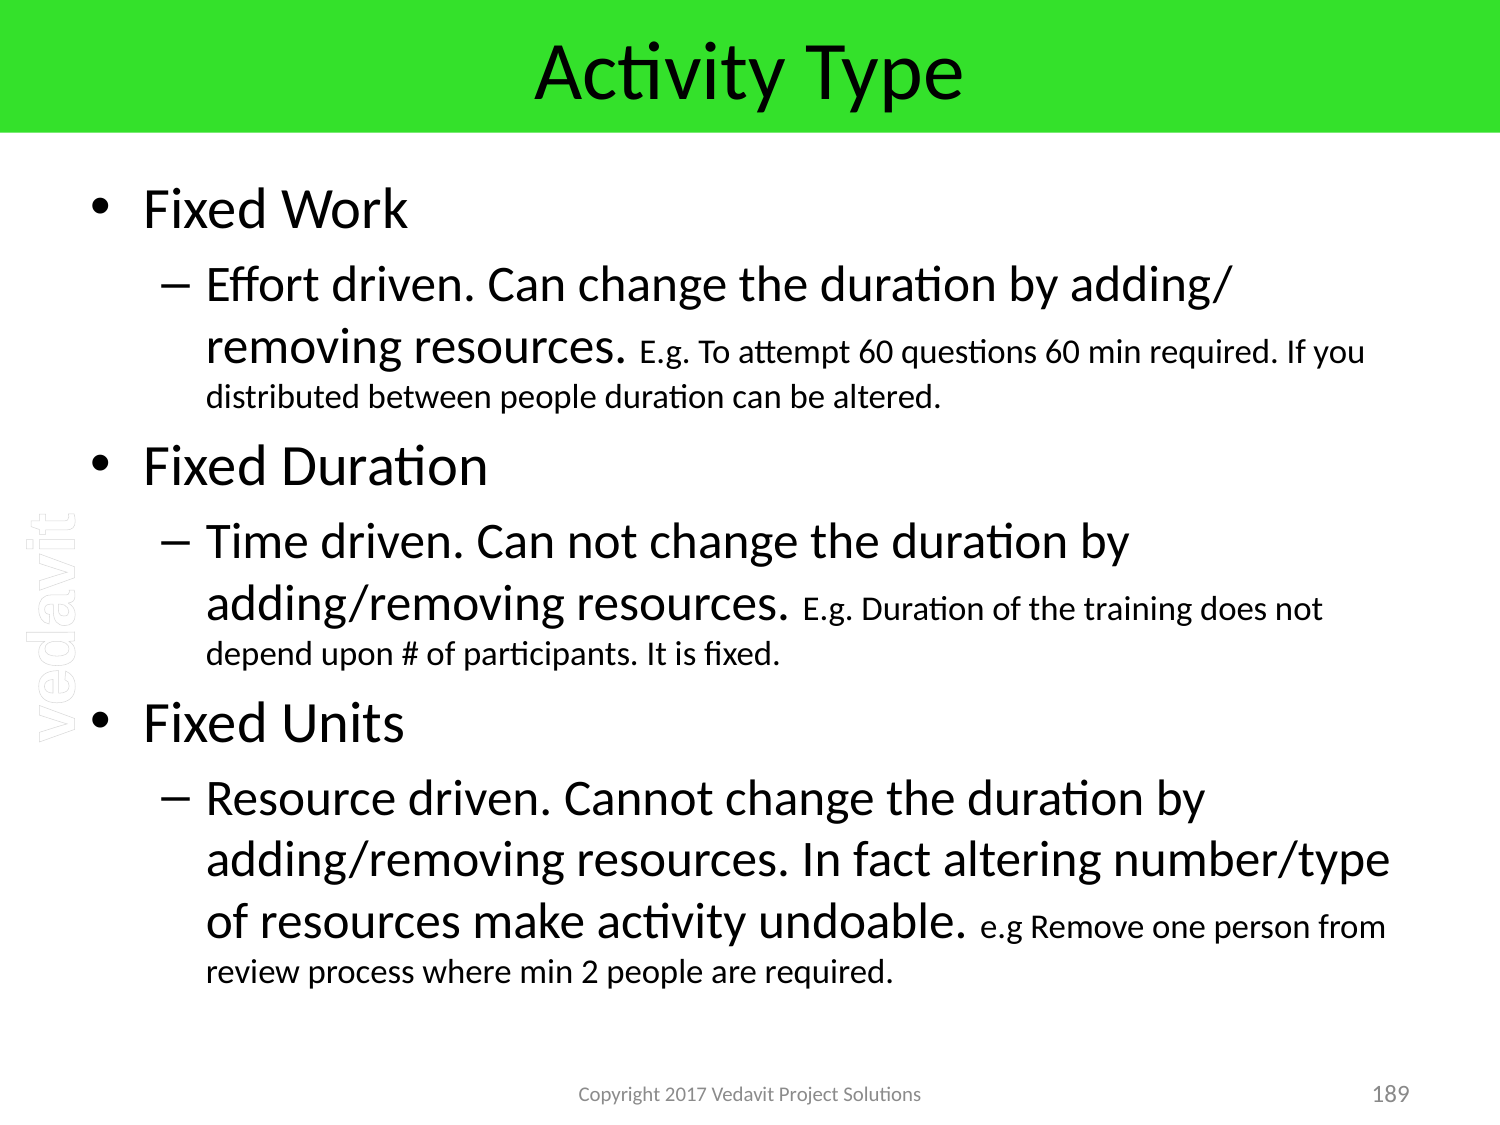

# Activity Type
Fixed Work
Effort driven. Can change the duration by adding/ removing resources. E.g. To attempt 60 questions 60 min required. If you distributed between people duration can be altered.
Fixed Duration
Time driven. Can not change the duration by adding/removing resources. E.g. Duration of the training does not depend upon # of participants. It is fixed.
Fixed Units
Resource driven. Cannot change the duration by adding/removing resources. In fact altering number/type of resources make activity undoable. e.g Remove one person from review process where min 2 people are required.
Copyright 2017 Vedavit Project Solutions
189